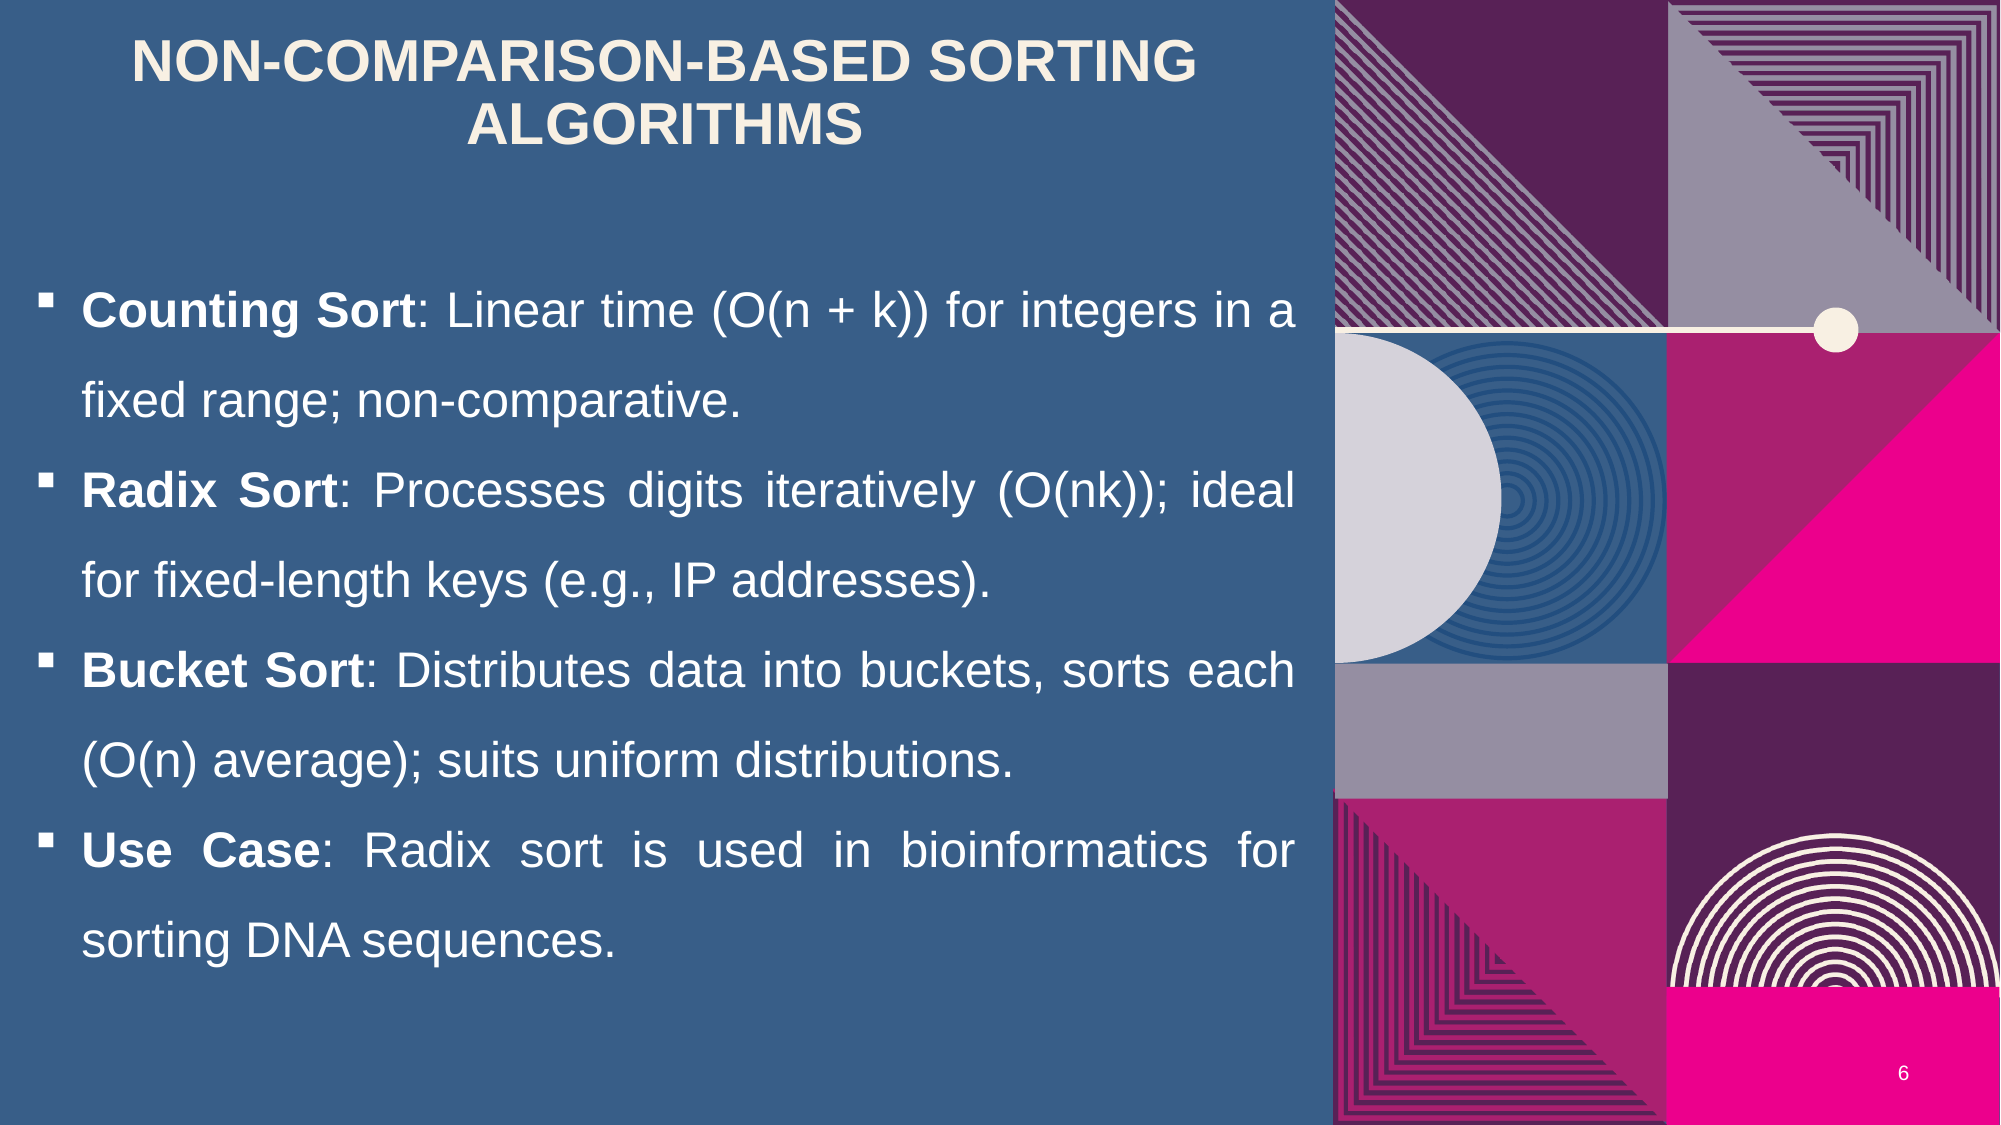

# Non-Comparison-Based Sorting Algorithms
Counting Sort: Linear time (O(n + k)) for integers in a fixed range; non-comparative.
Radix Sort: Processes digits iteratively (O(nk)); ideal for fixed-length keys (e.g., IP addresses).
Bucket Sort: Distributes data into buckets, sorts each (O(n) average); suits uniform distributions.
Use Case: Radix sort is used in bioinformatics for sorting DNA sequences.
6